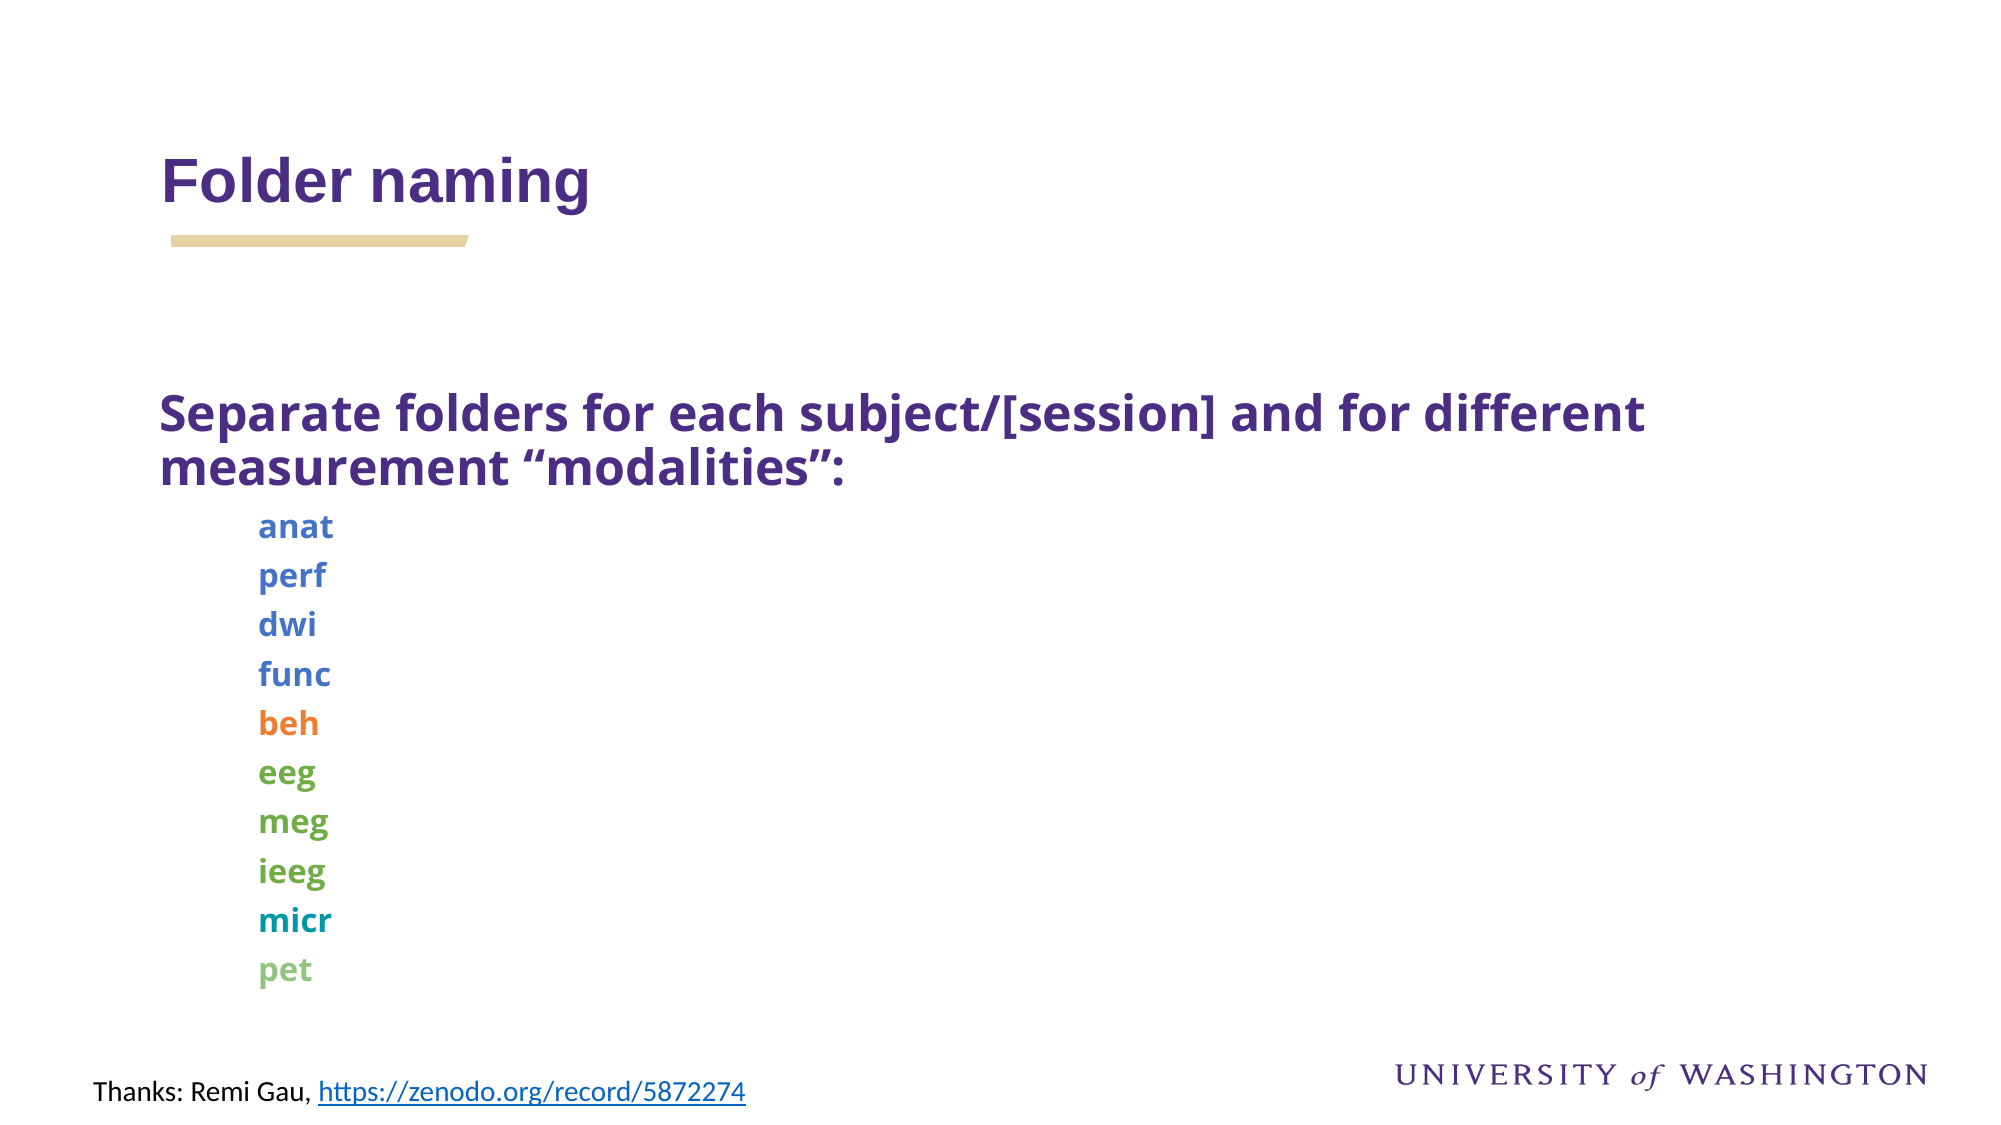

# Folder naming

Separate folders for each subject/[session] and for different measurement “modalities”:
	anat
	perf
	dwi
	func
	beh
	eeg
	meg
	ieeg
	micr
	pet
Thanks: Remi Gau, https://zenodo.org/record/5872274